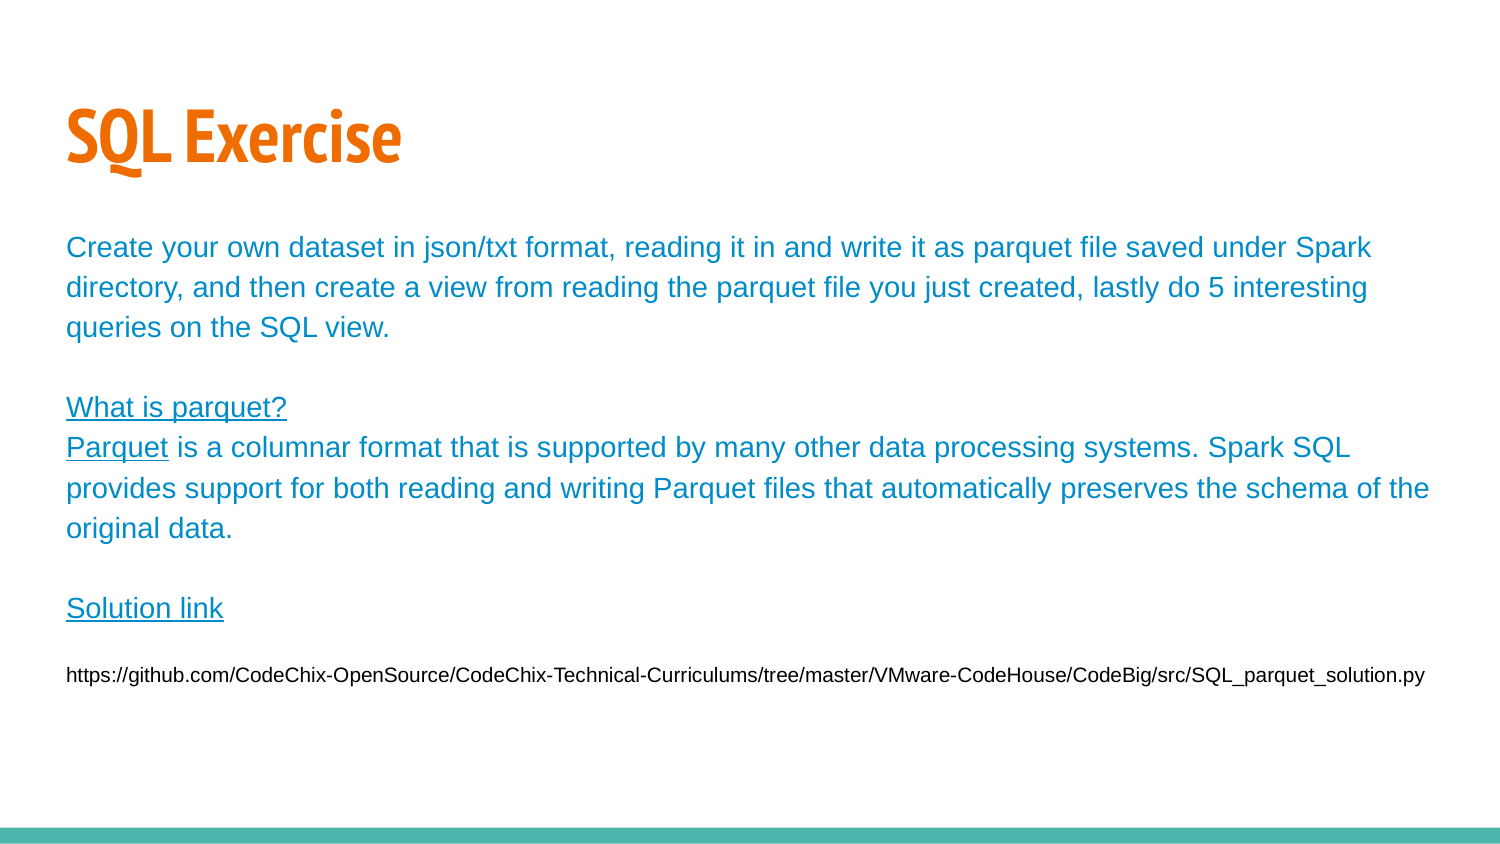

# SQL Exercise
Create your own dataset in json/txt format, reading it in and write it as parquet file saved under Spark directory, and then create a view from reading the parquet file you just created, lastly do 5 interesting queries on the SQL view.

What is parquet?
Parquet is a columnar format that is supported by many other data processing systems. Spark SQL provides support for both reading and writing Parquet files that automatically preserves the schema of the original data.

Solution link
https://github.com/CodeChix-OpenSource/CodeChix-Technical-Curriculums/tree/master/VMware-CodeHouse/CodeBig/src/SQL_parquet_solution.py